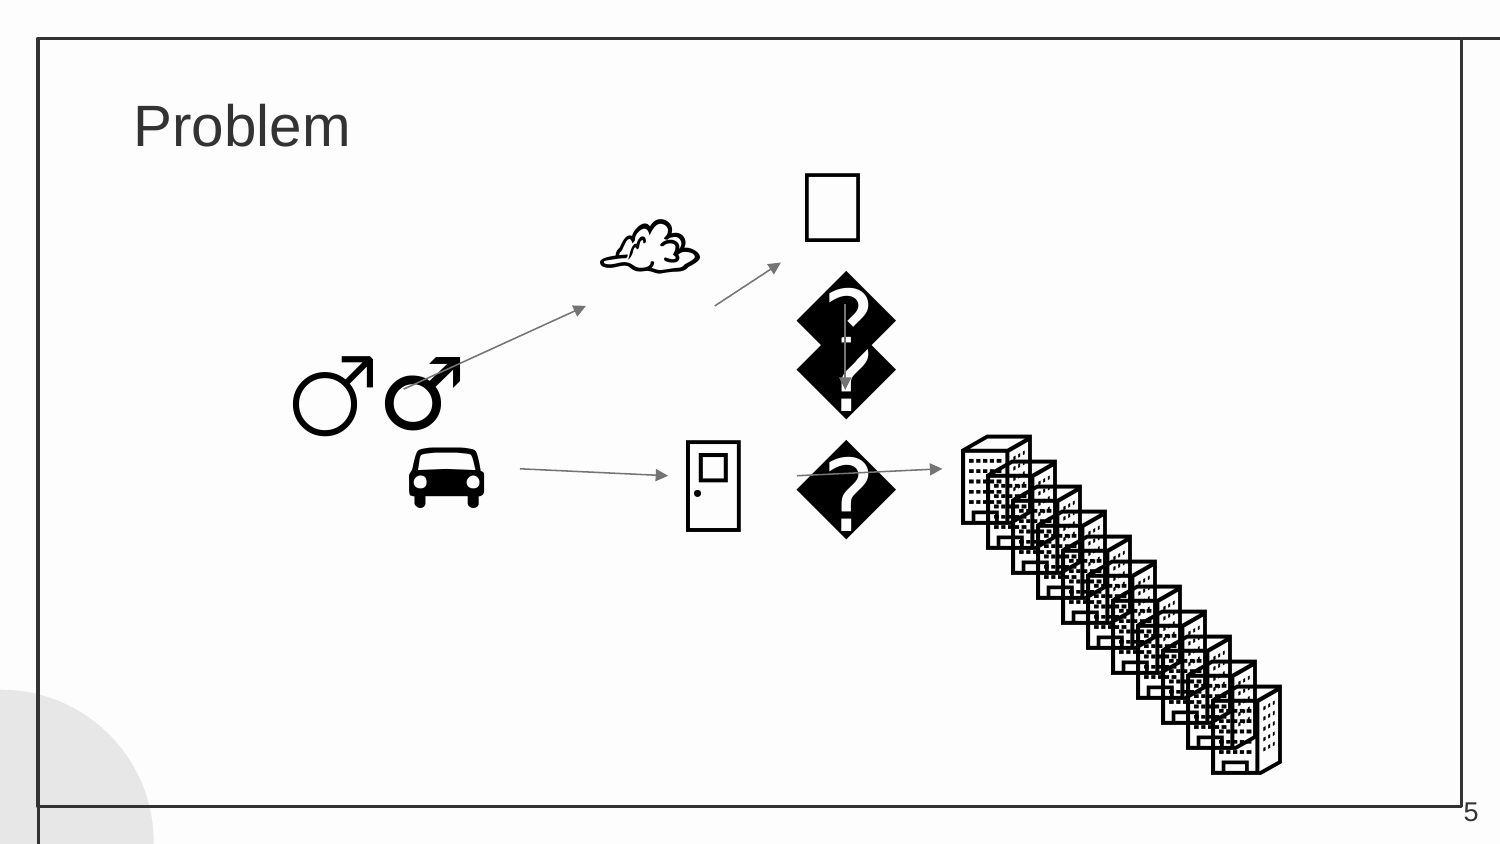

# Problem
💻
☁️
📸
🧍‍♂️
🏢
🚘
🚪
🏢
🏢
🏢
🏢
🏢
🏢
🏢
🏢
🏢
🏢
5